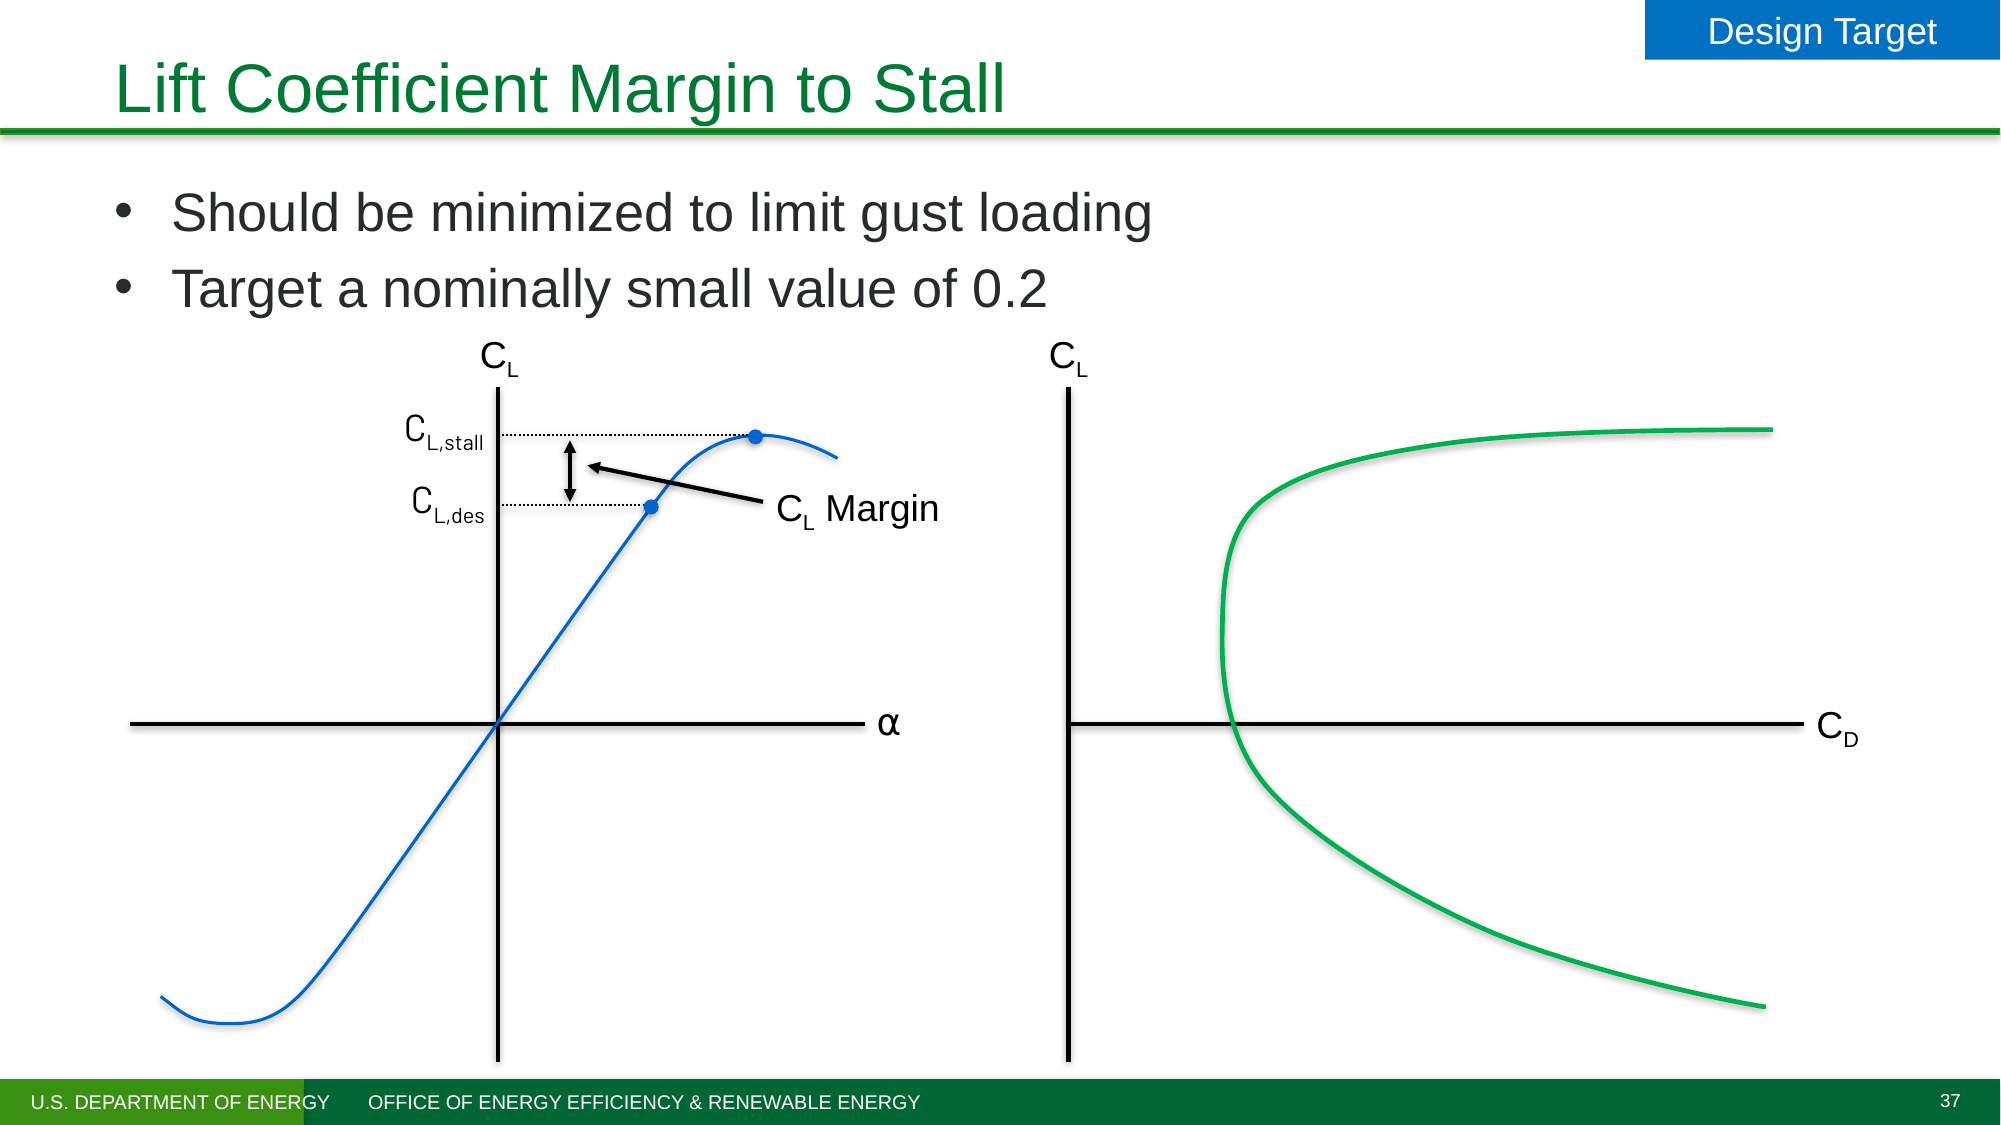

# Lift Coefficient Margin to Stall
Design Target
Should be minimized to limit gust loading
Target a nominally small value of 0.2
CL
CL

CL,stall

CL,des
CL Margin

⍺
CD